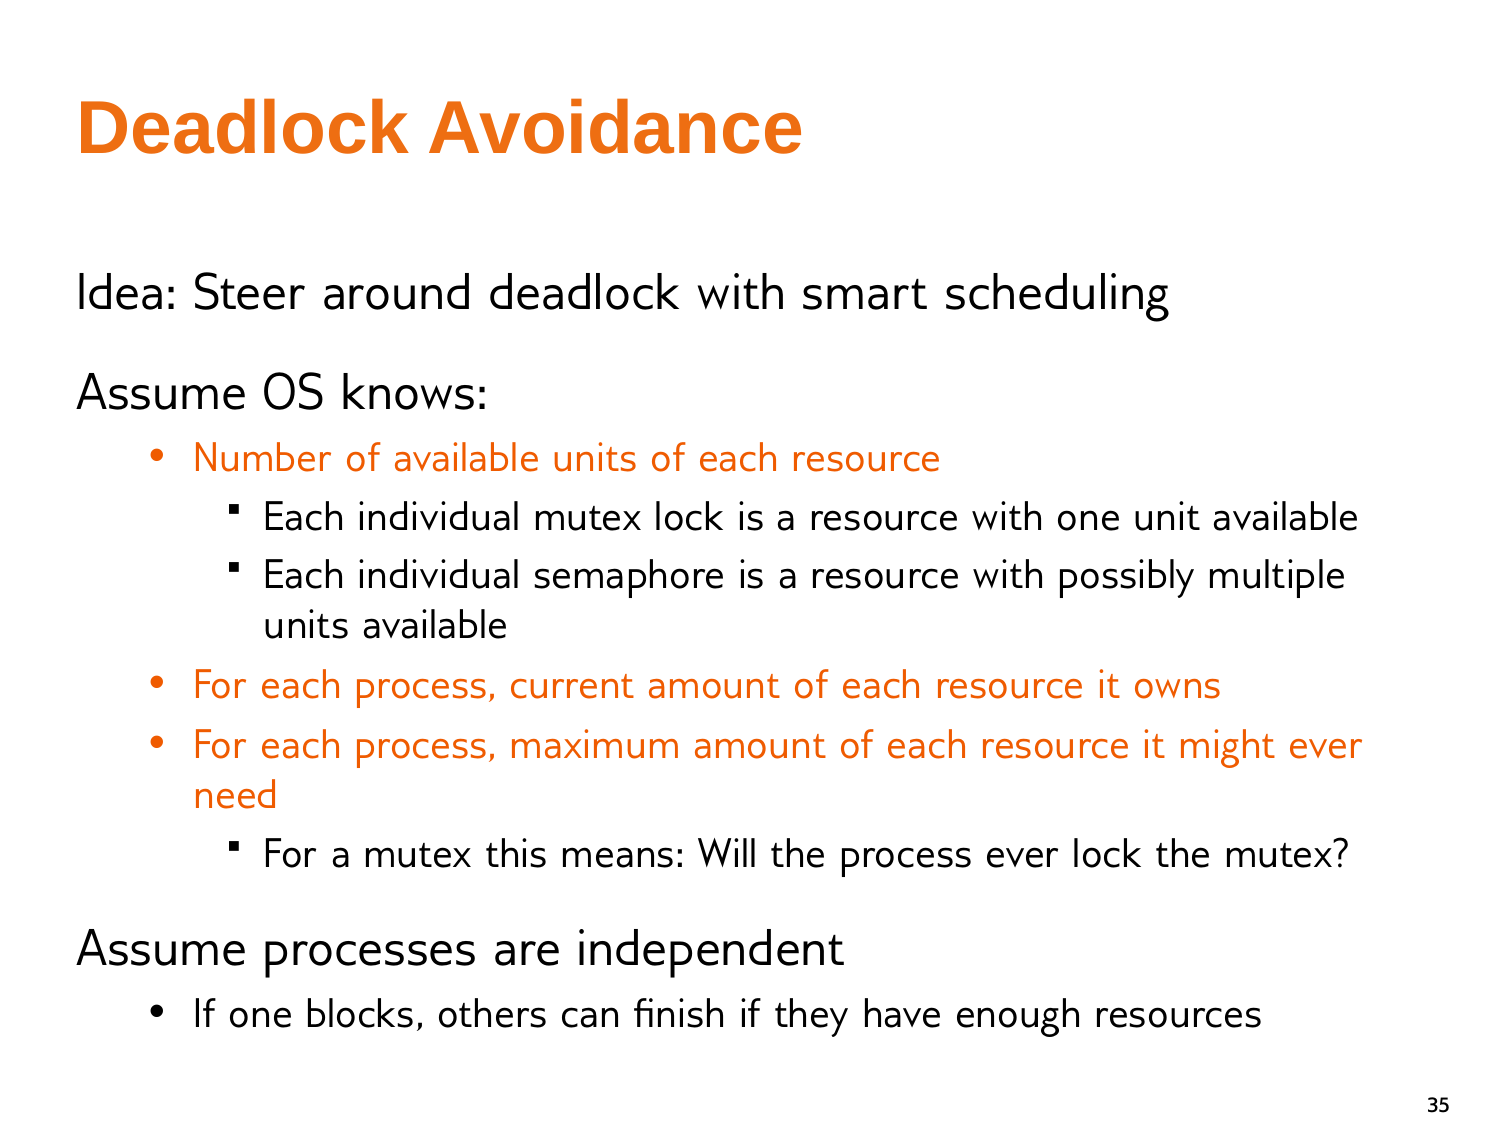

# Deadlock Avoidance
Idea: Steer around deadlock with smart scheduling
Assume OS knows:
Number of available units of each resource
Each individual mutex lock is a resource with one unit available
Each individual semaphore is a resource with possibly multiple units available
For each process, current amount of each resource it owns
For each process, maximum amount of each resource it might ever need
For a mutex this means: Will the process ever lock the mutex?
Assume processes are independent
If one blocks, others can finish if they have enough resources